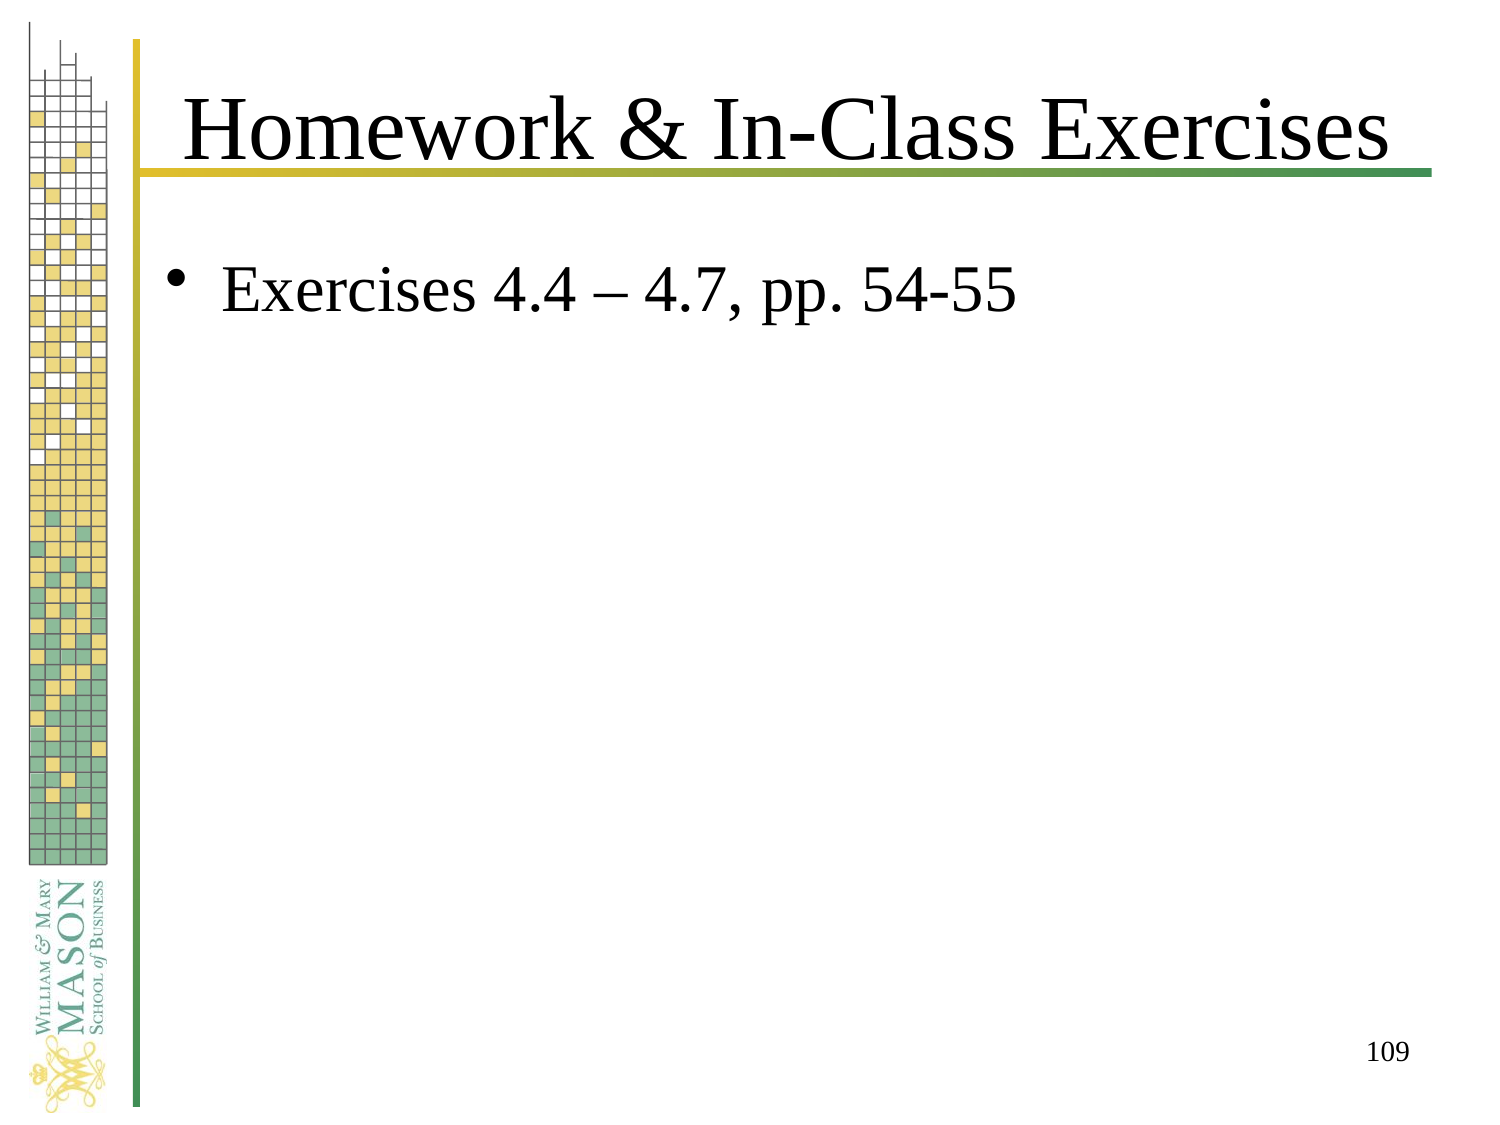

# Homework & In-Class Exercises
Exercises 4.4 – 4.7, pp. 54-55
109